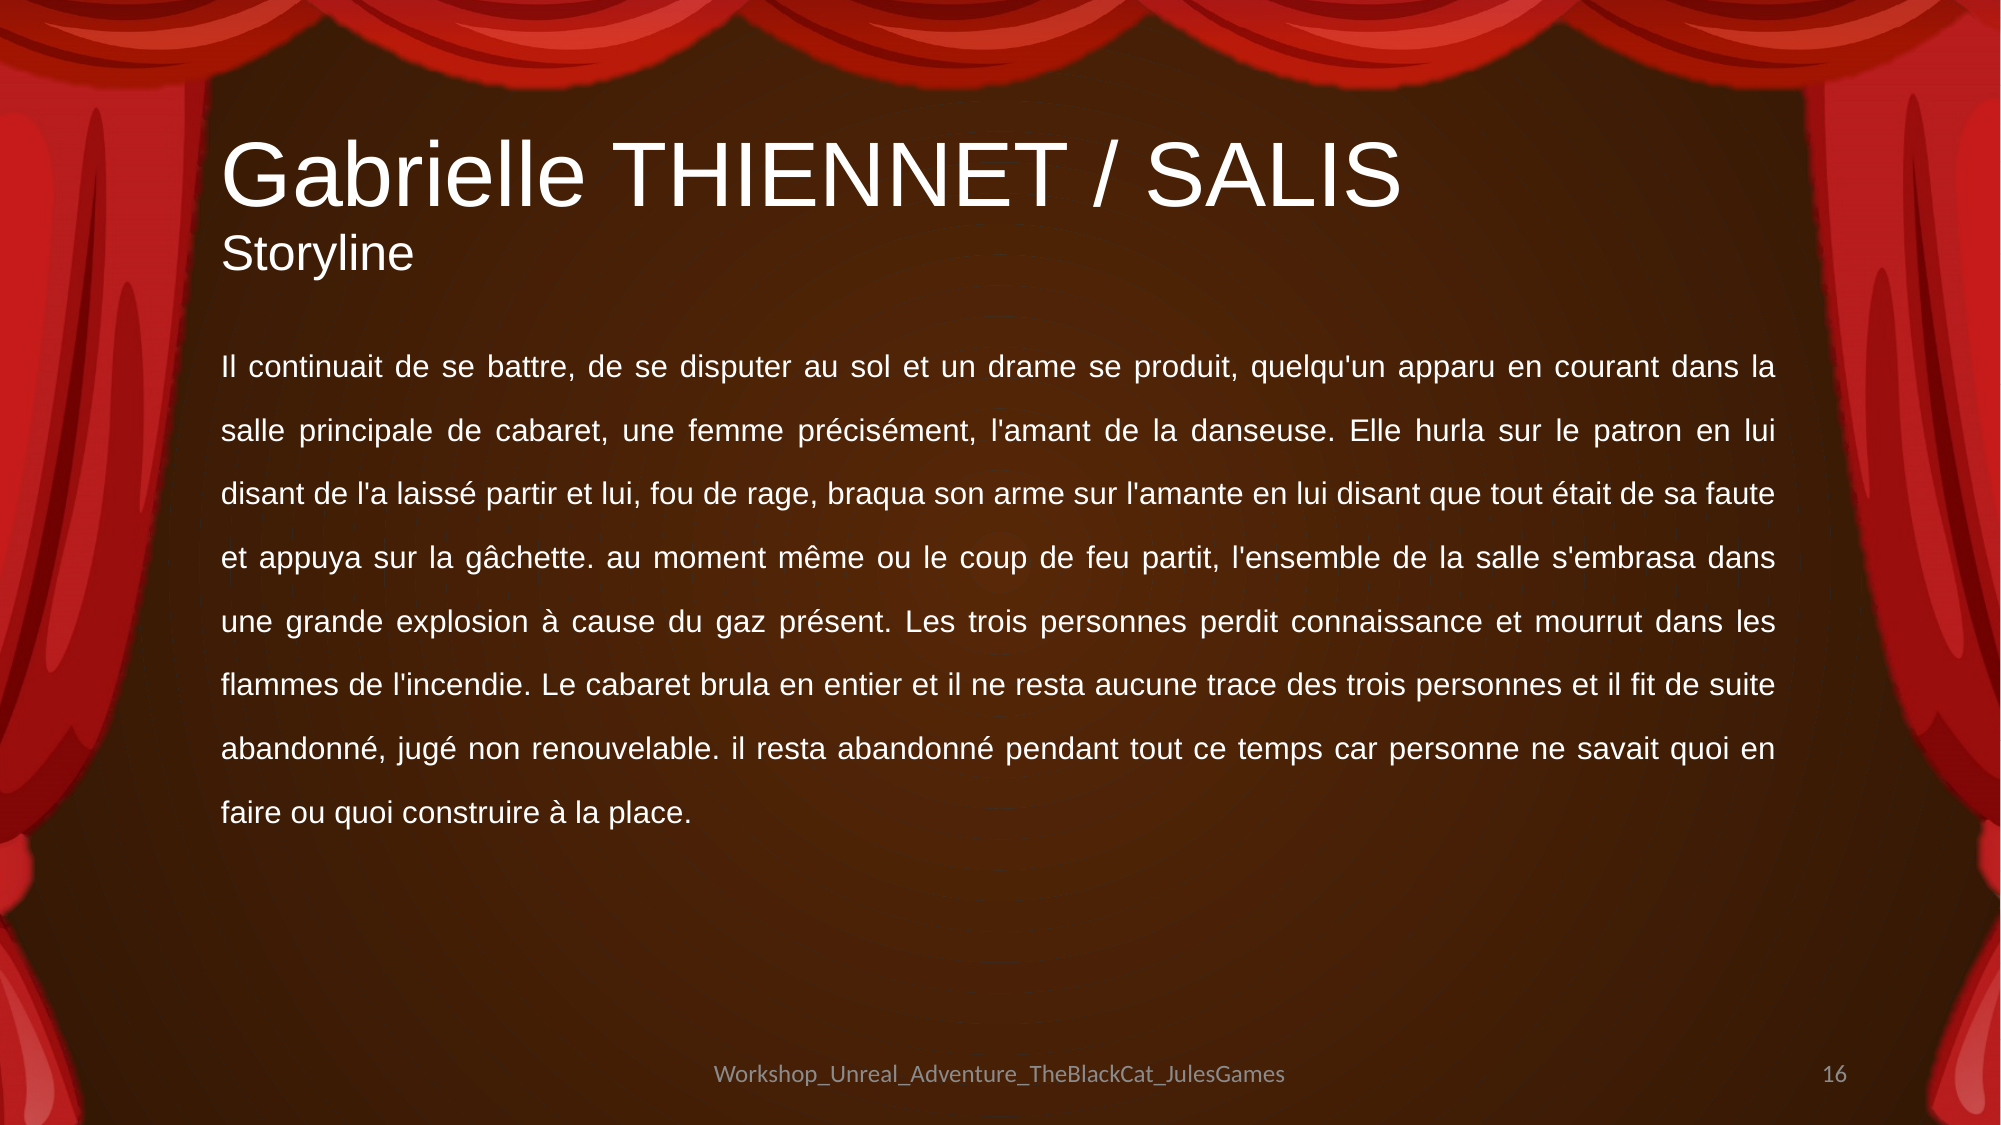

# Gabrielle THIENNET / SALIS Storyline
Il continuait de se battre, de se disputer au sol et un drame se produit, quelqu'un apparu en courant dans la salle principale de cabaret, une femme précisément, l'amant de la danseuse. Elle hurla sur le patron en lui disant de l'a laissé partir et lui, fou de rage, braqua son arme sur l'amante en lui disant que tout était de sa faute et appuya sur la gâchette. au moment même ou le coup de feu partit, l'ensemble de la salle s'embrasa dans une grande explosion à cause du gaz présent. Les trois personnes perdit connaissance et mourrut dans les flammes de l'incendie. Le cabaret brula en entier et il ne resta aucune trace des trois personnes et il fit de suite abandonné, jugé non renouvelable. il resta abandonné pendant tout ce temps car personne ne savait quoi en faire ou quoi construire à la place.
Workshop_Unreal_Adventure_TheBlackCat_JulesGames
16